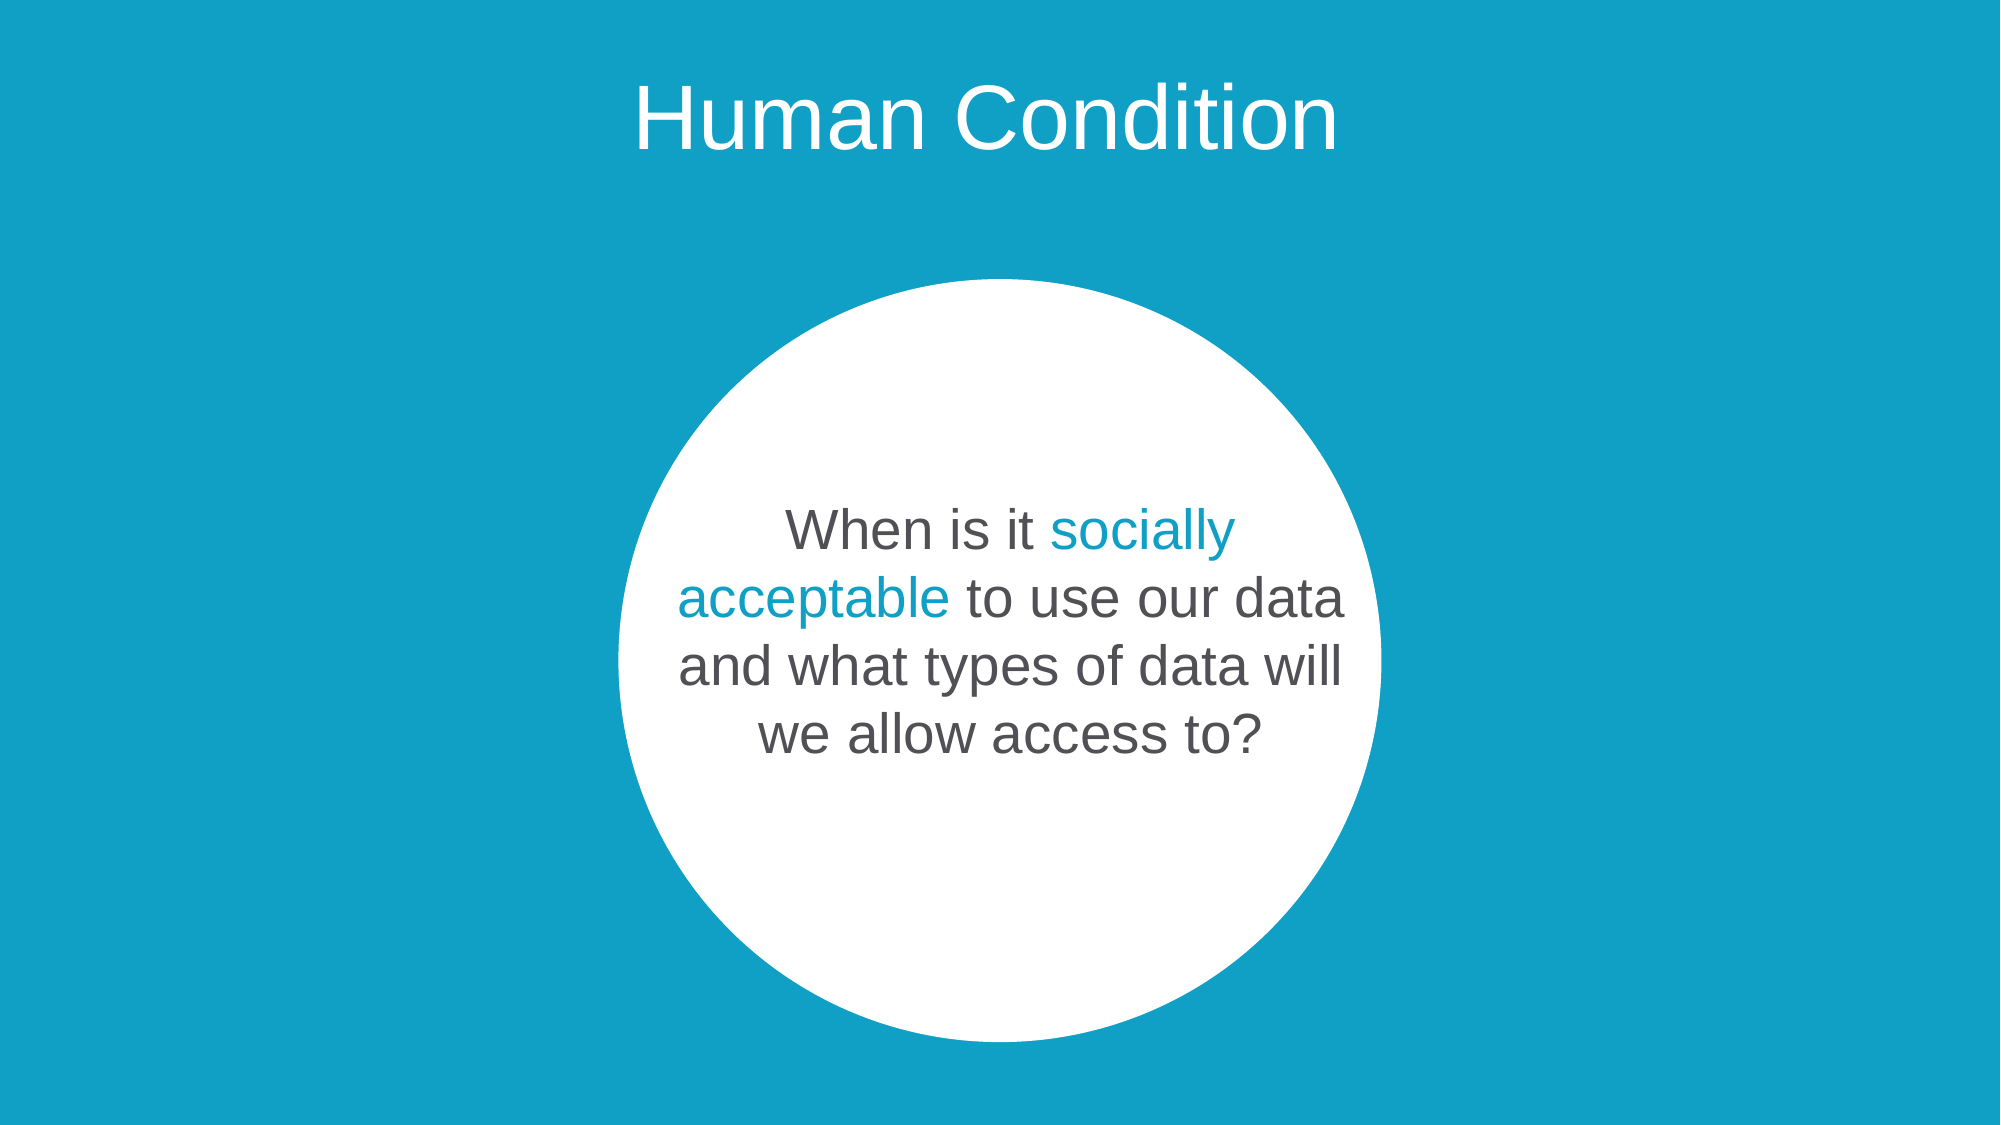

# Human Condition

When is it socially acceptable to use our data and what types of data will we allow access to?